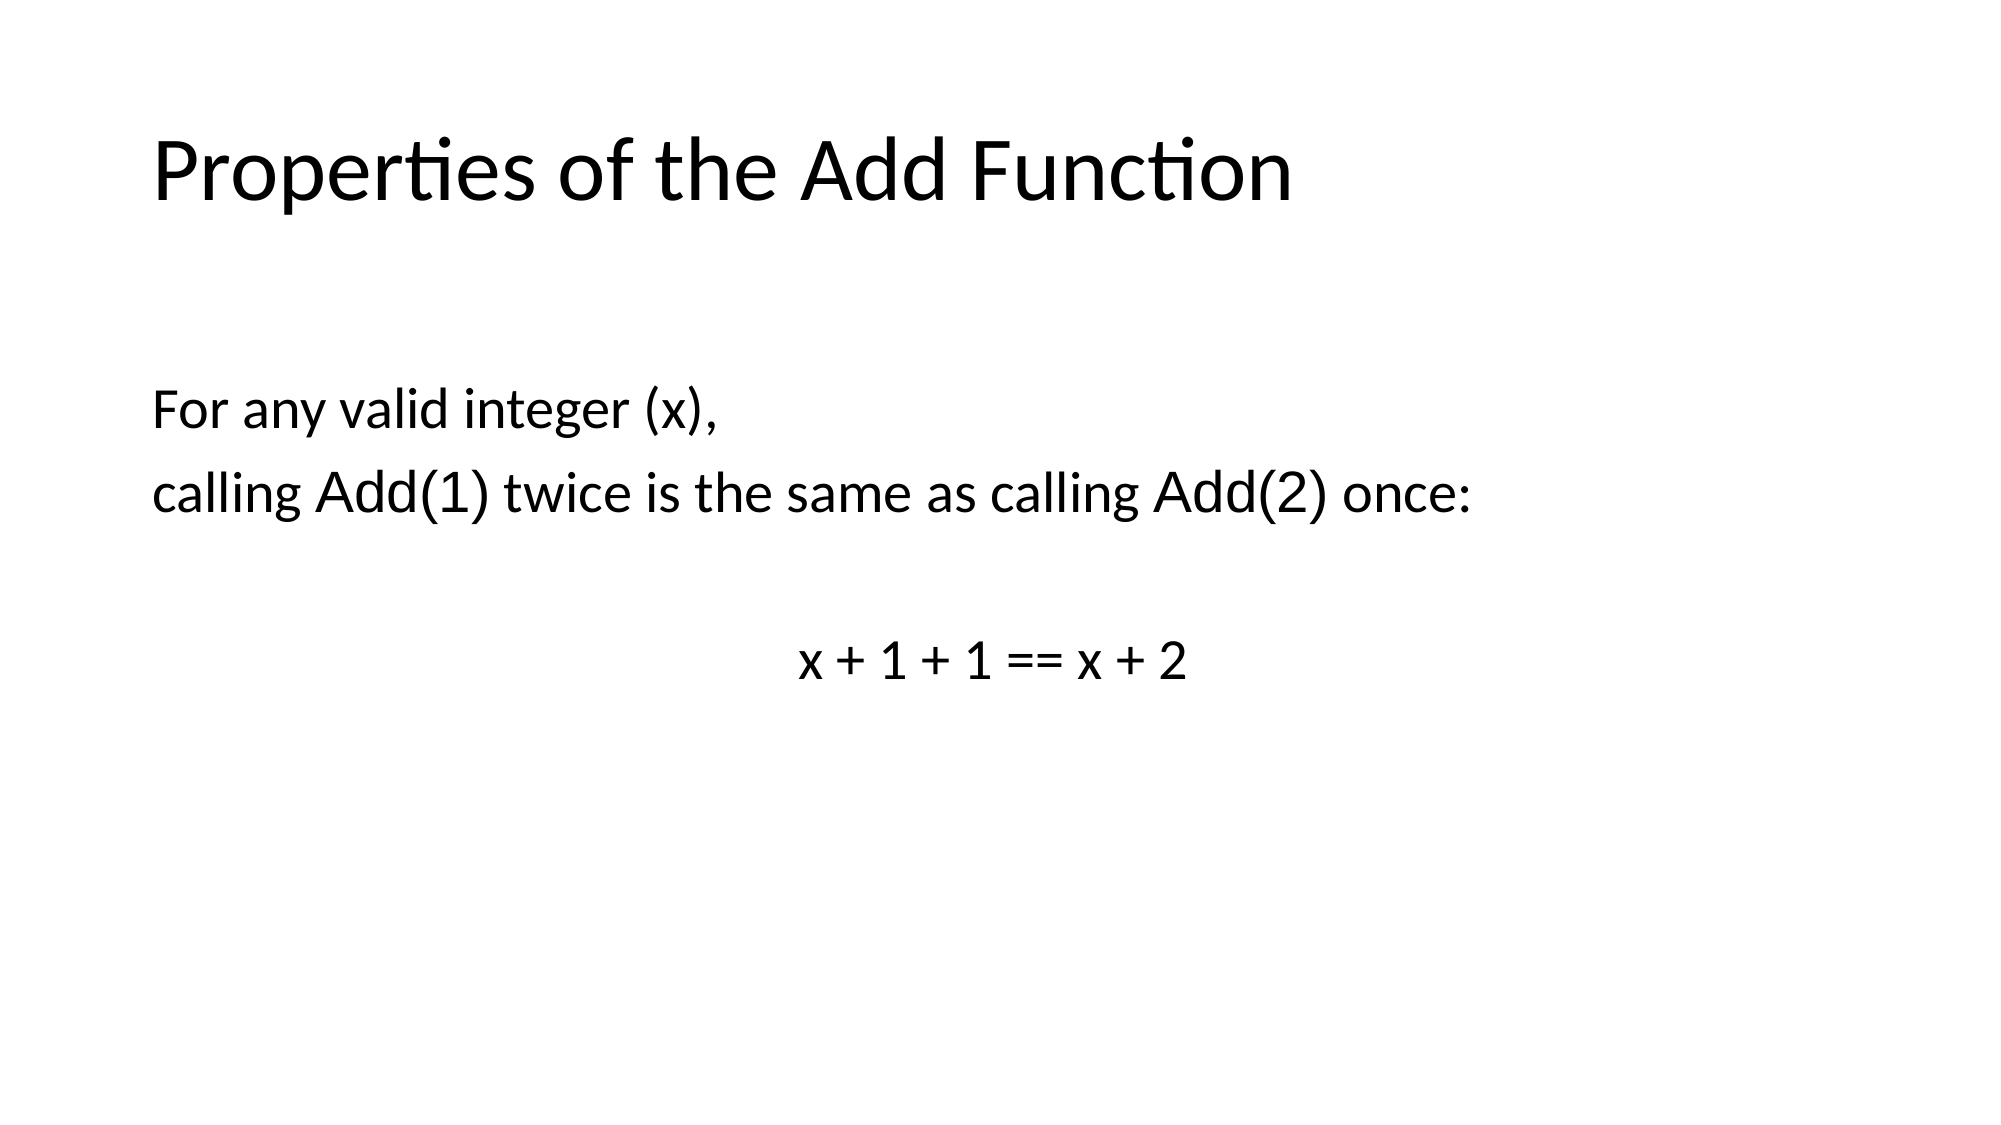

# Properties of the Add Function

For any valid integer (x),
calling Add(1) twice is the same as calling Add(2) once:

x + 1 + 1 == x + 2